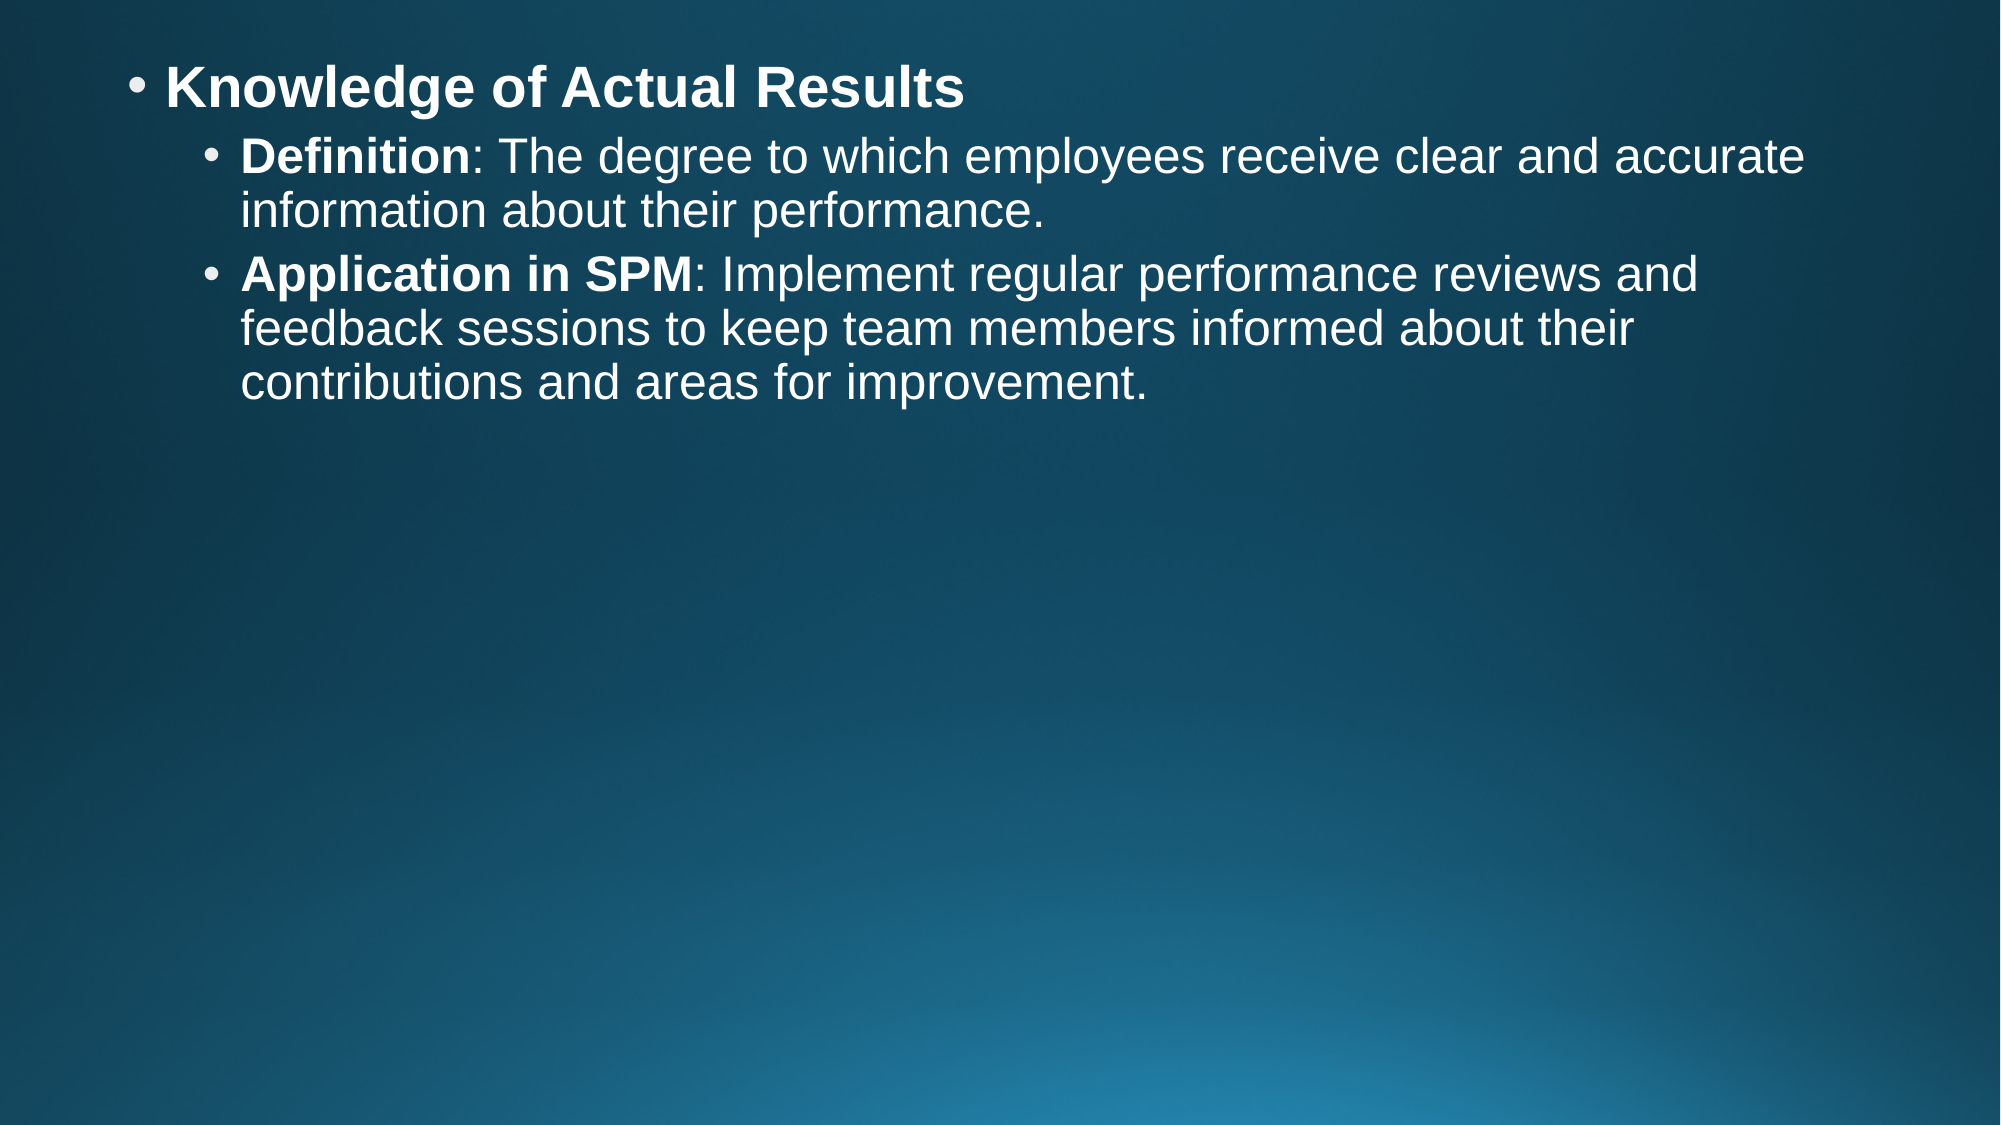

Knowledge of Actual Results
Definition: The degree to which employees receive clear and accurate information about their performance.
Application in SPM: Implement regular performance reviews and feedback sessions to keep team members informed about their contributions and areas for improvement.